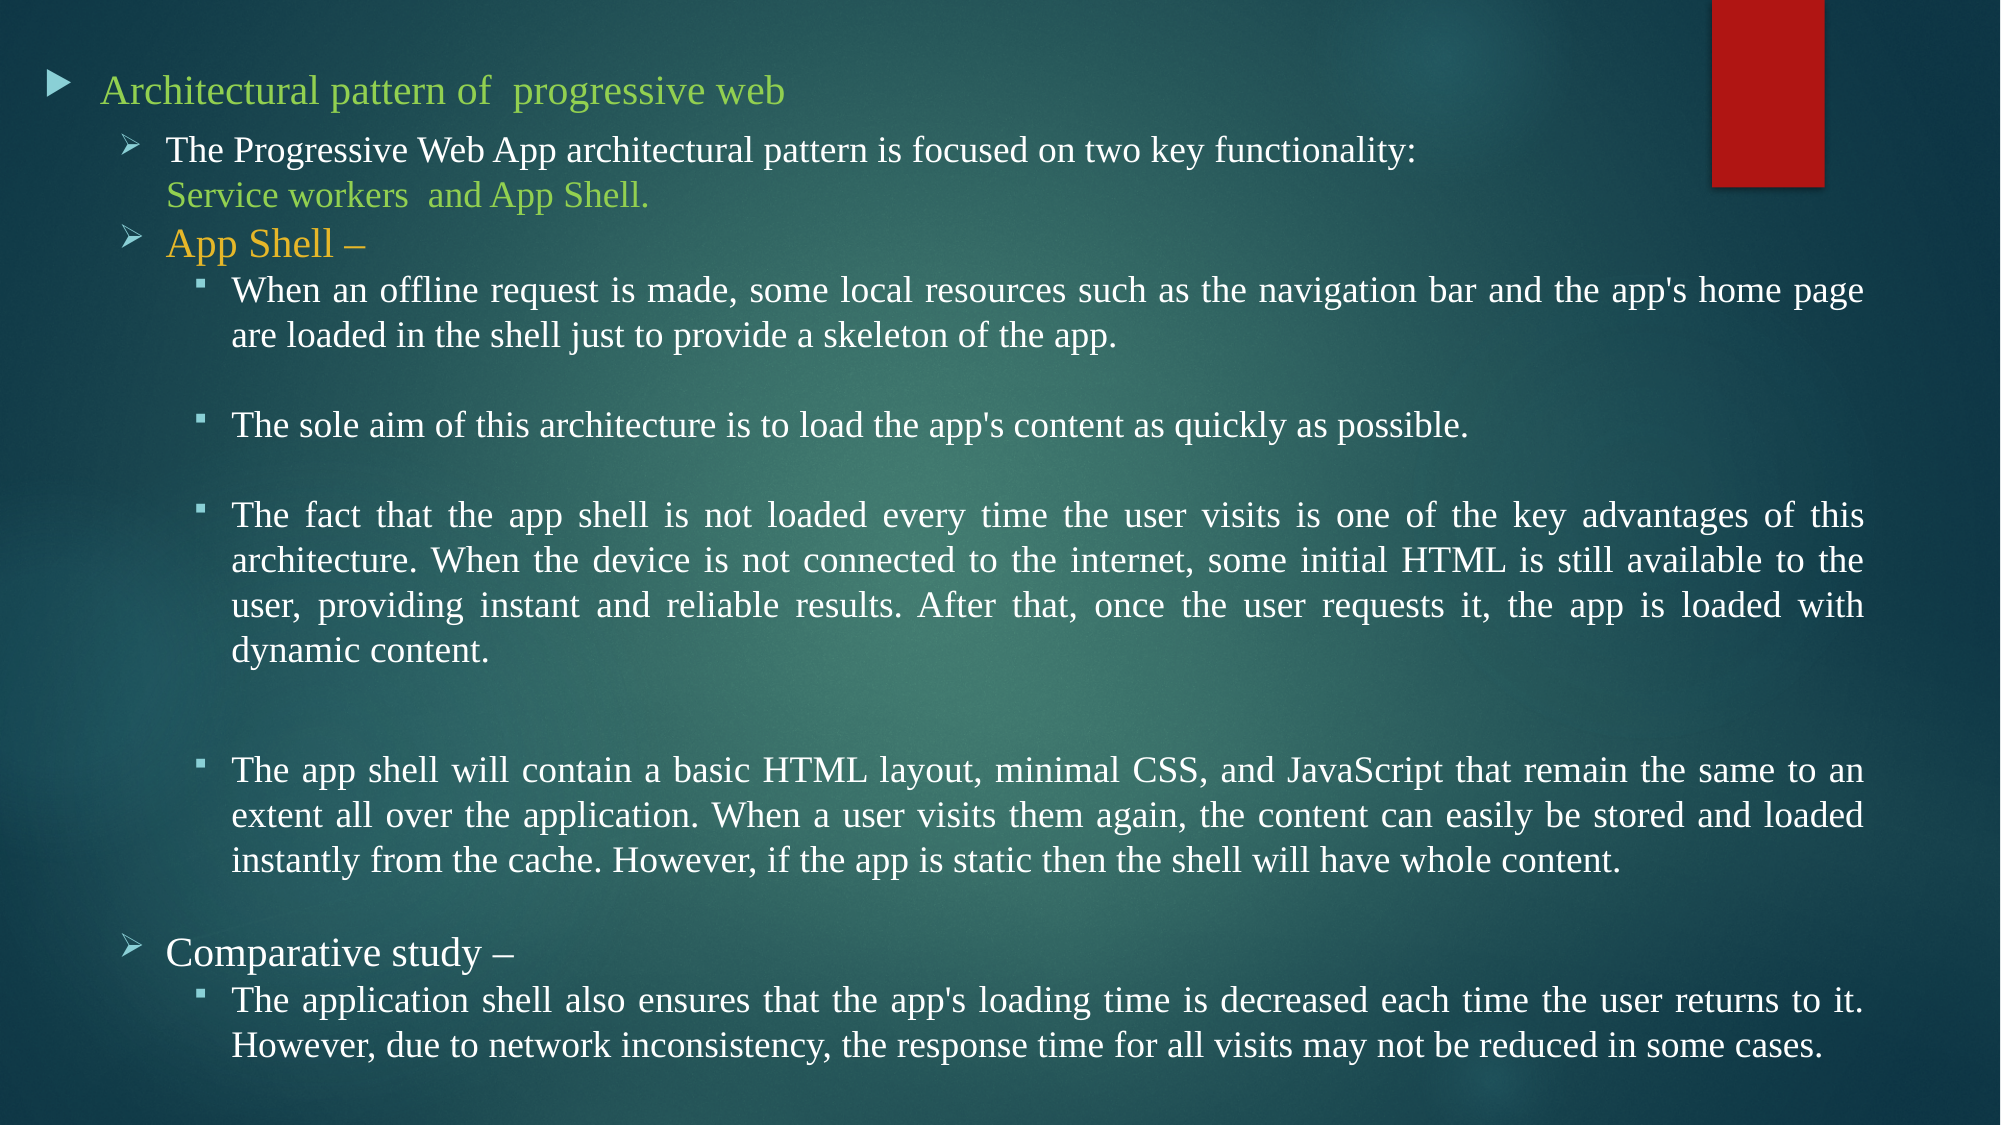

Architectural pattern of  progressive web
The Progressive Web App architectural pattern is focused on two key functionality:
     Service workers  and App Shell.
App Shell –
When an offline request is made, some local resources such as the navigation bar and the app's home page are loaded in the shell just to provide a skeleton of the app.

The sole aim of this architecture is to load the app's content as quickly as possible.

The fact that the app shell is not loaded every time the user visits is one of the key advantages of this architecture. When the device is not connected to the internet, some initial HTML is still available to the user, providing instant and reliable results. After that, once the user requests it, the app is loaded with dynamic content.

The app shell will contain a basic HTML layout, minimal CSS, and JavaScript that remain the same to an extent all over the application. When a user visits them again, the content can easily be stored and loaded instantly from the cache. However, if the app is static then the shell will have whole content.

Comparative study –
The application shell also ensures that the app's loading time is decreased each time the user returns to it. However, due to network inconsistency, the response time for all visits may not be reduced in some cases.